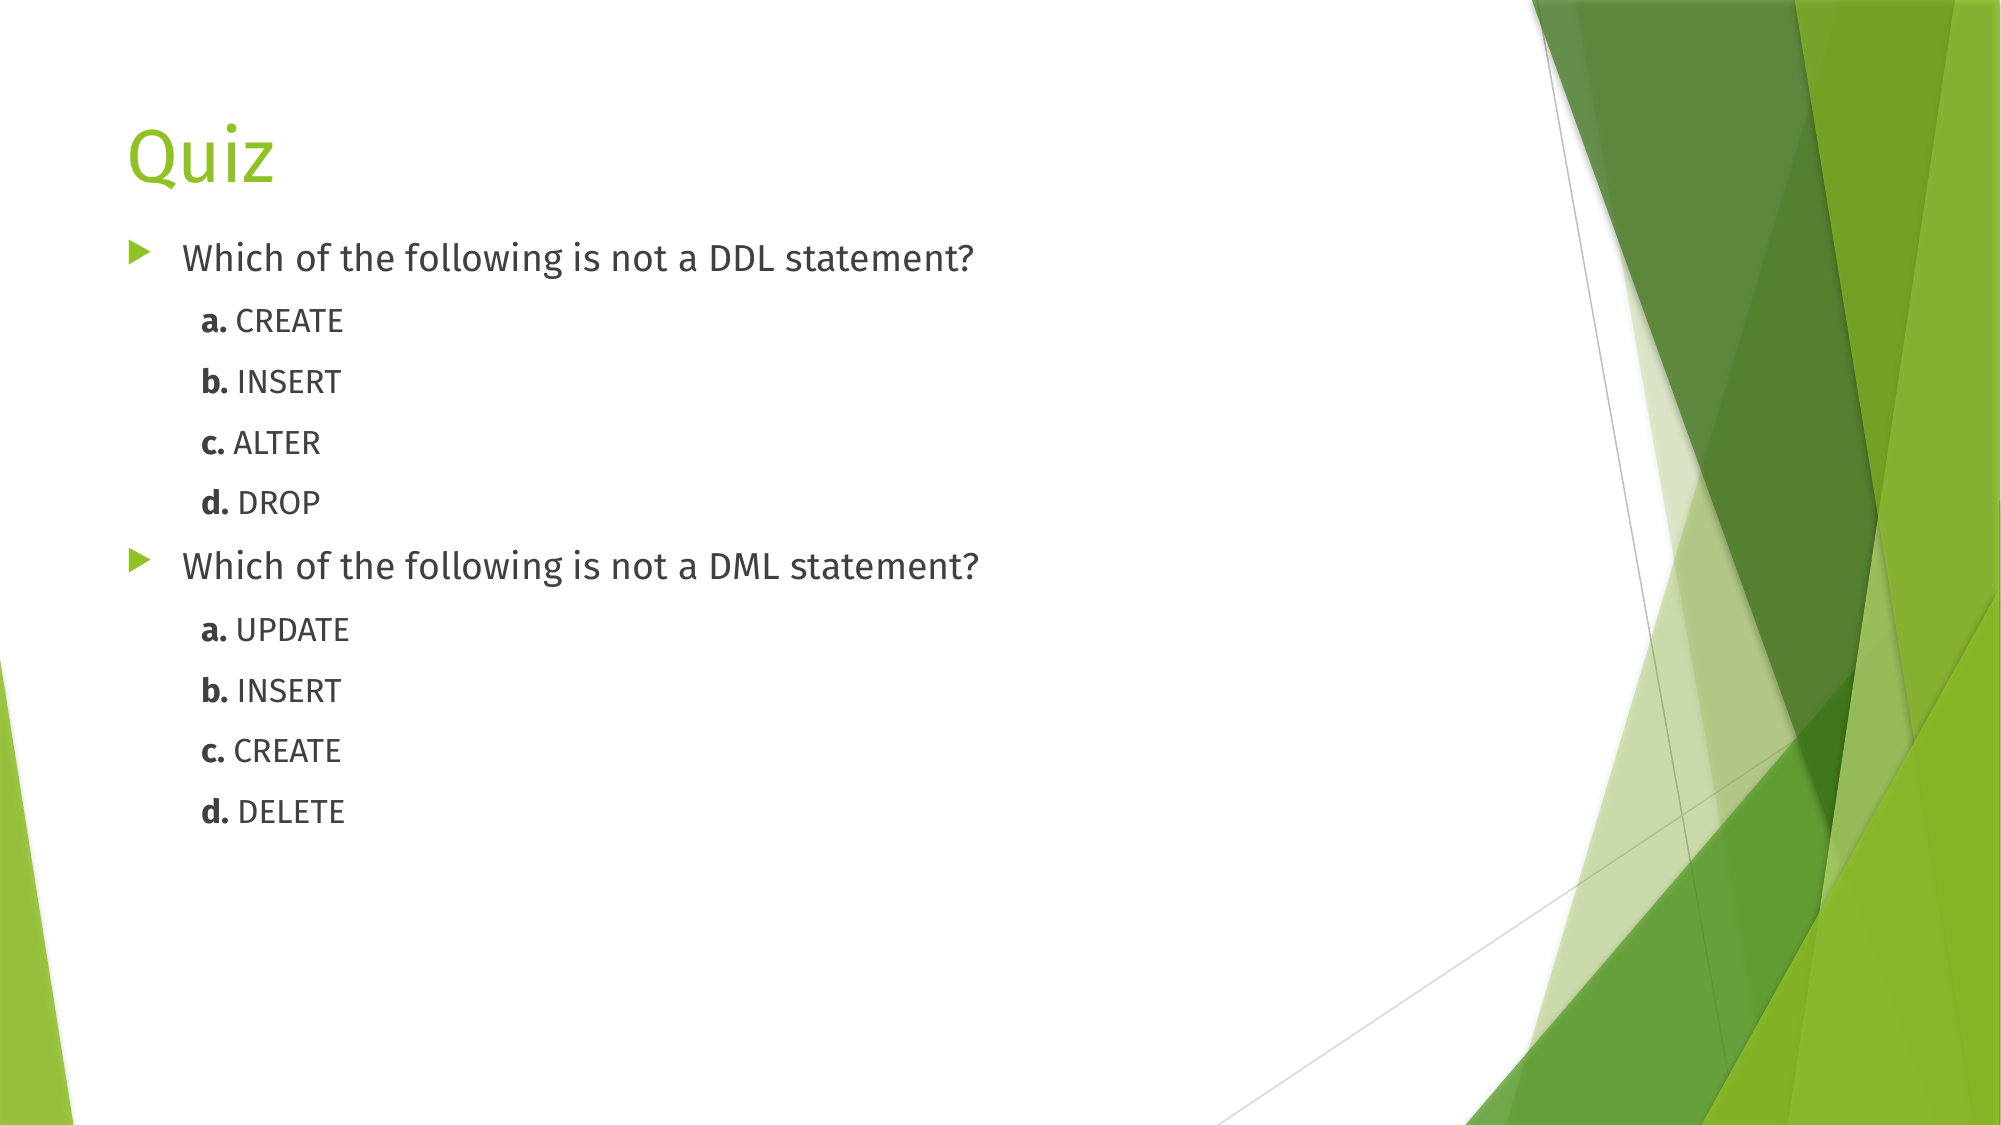

# Quiz
Which of the following is not a DDL statement?
a. CREATE
b. INSERT
c. ALTER
d. DROP
Which of the following is not a DML statement?
a. UPDATE
b. INSERT
c. CREATE
d. DELETE